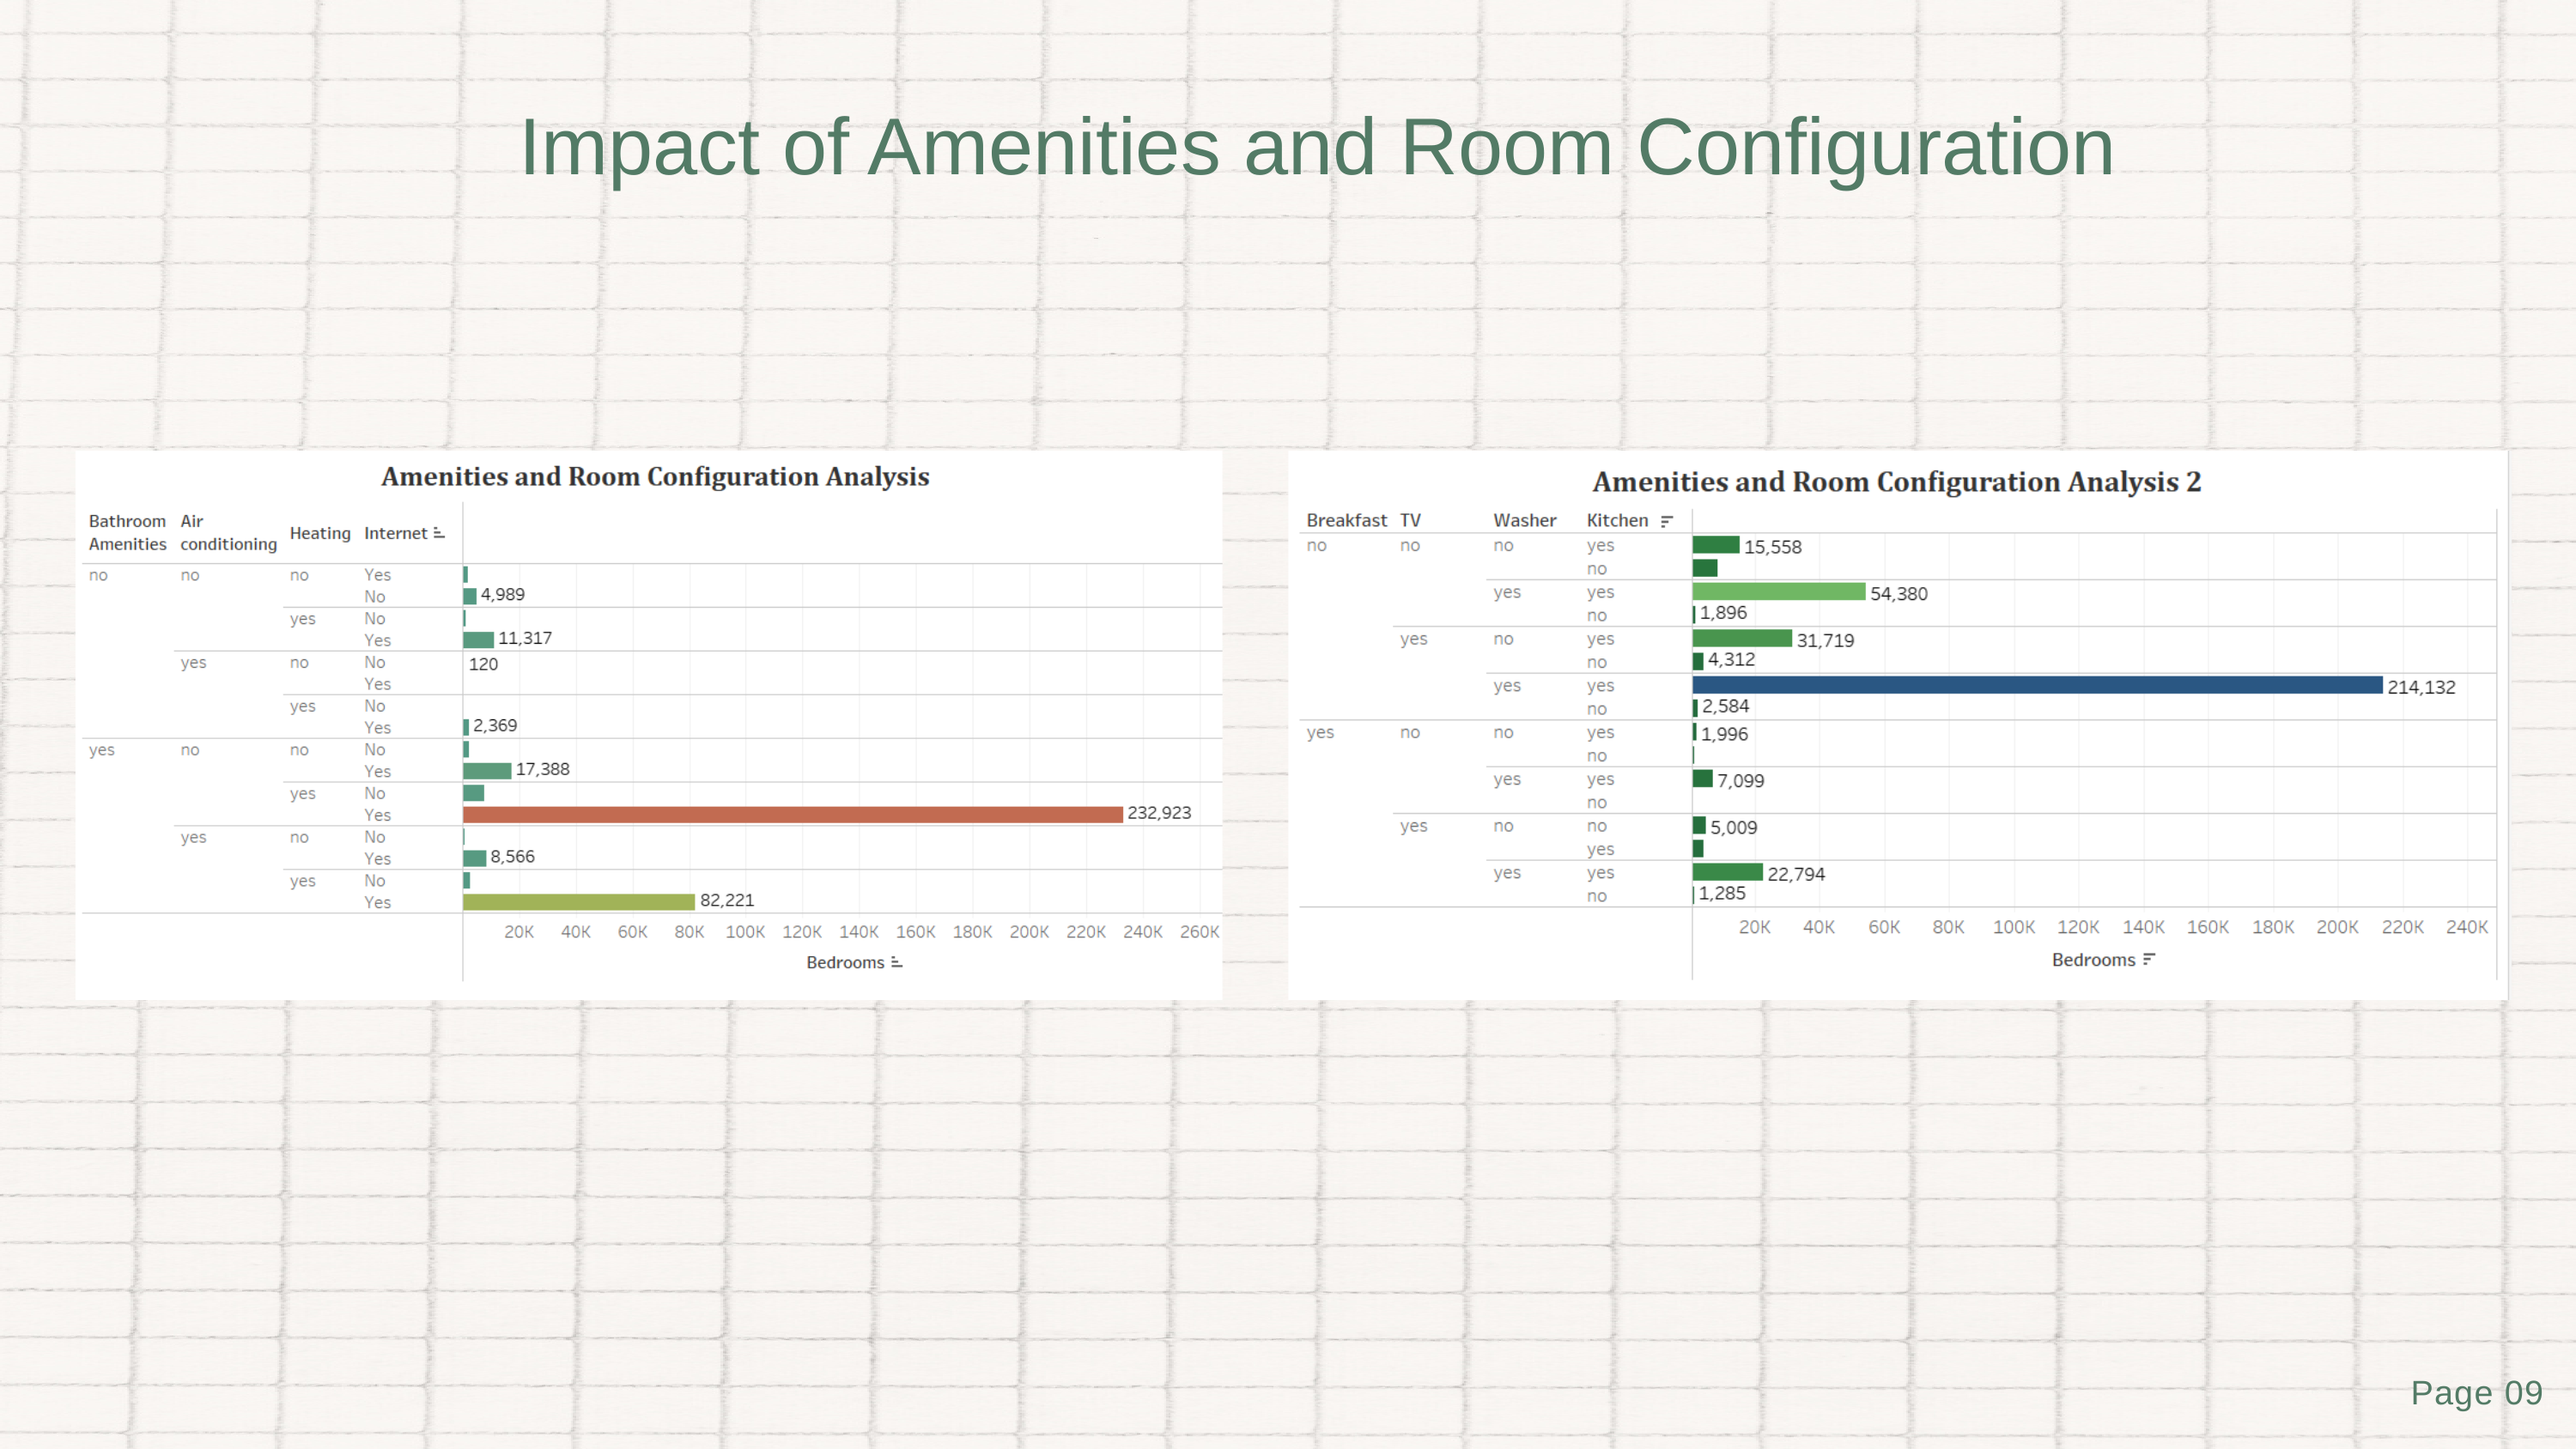

Impact of Amenities and Room Configuration

Page 09